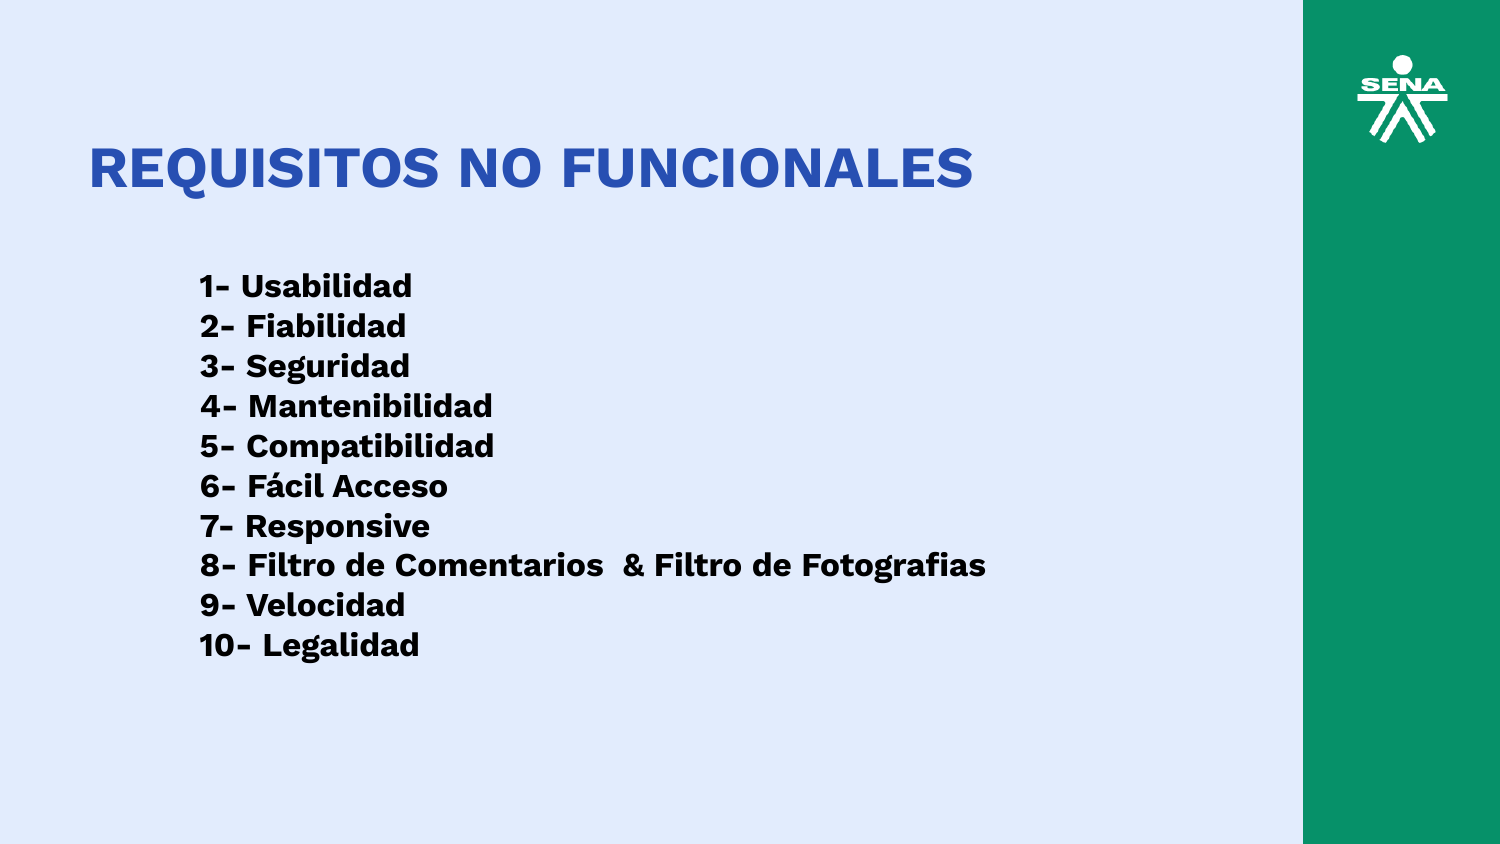

REQUISITOS NO FUNCIONALES
1- Usabilidad
2- Fiabilidad
3- Seguridad
4- Mantenibilidad
5- Compatibilidad
6- Fácil Acceso
7- Responsive
8- Filtro de Comentarios  & Filtro de Fotografias
9- Velocidad
10- Legalidad